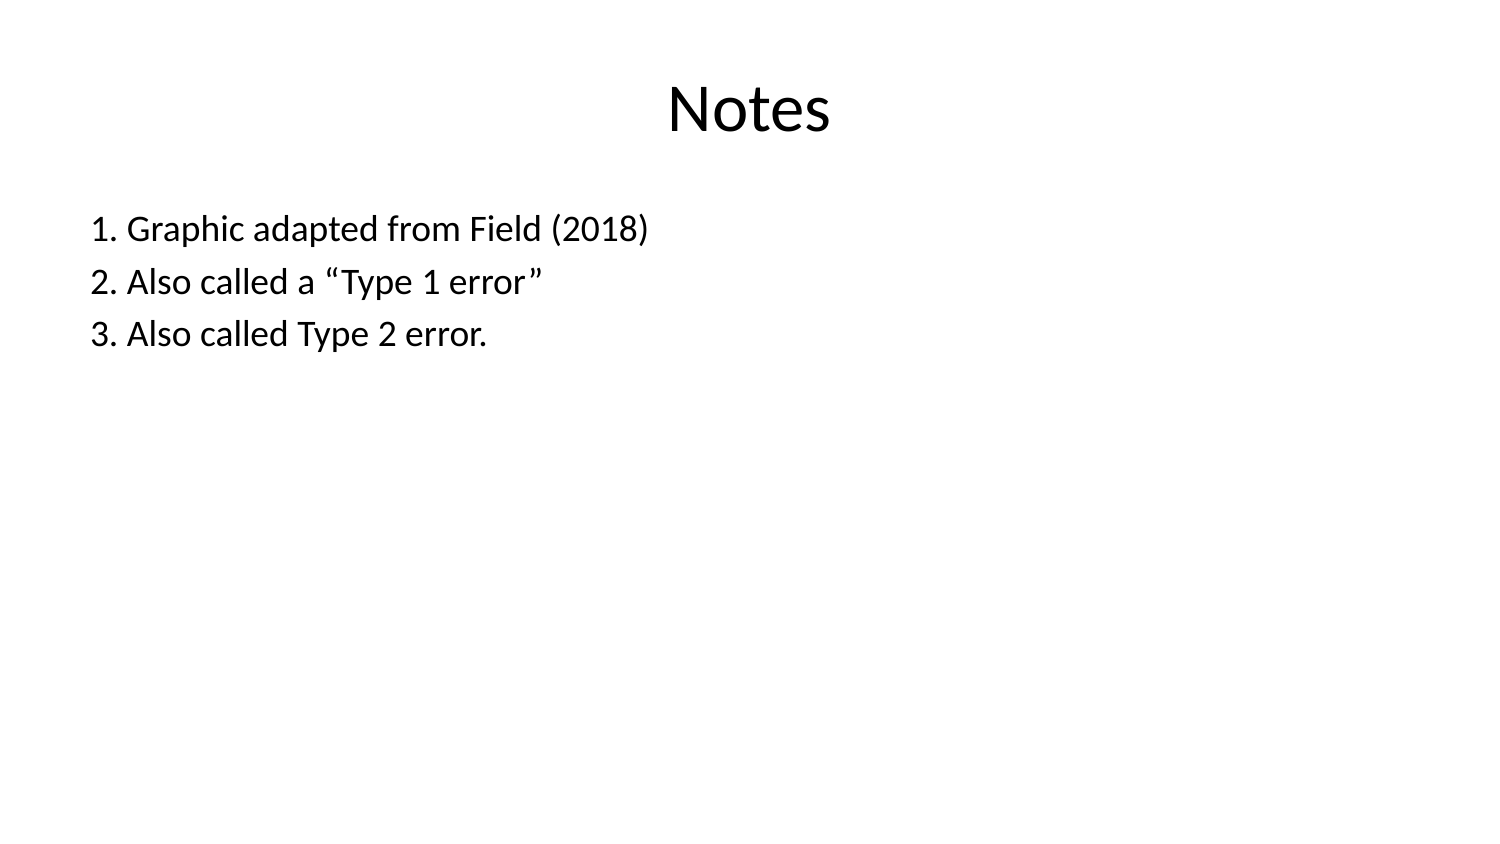

# Notes
1. Graphic adapted from Field (2018)
2. Also called a “Type 1 error”
3. Also called Type 2 error.